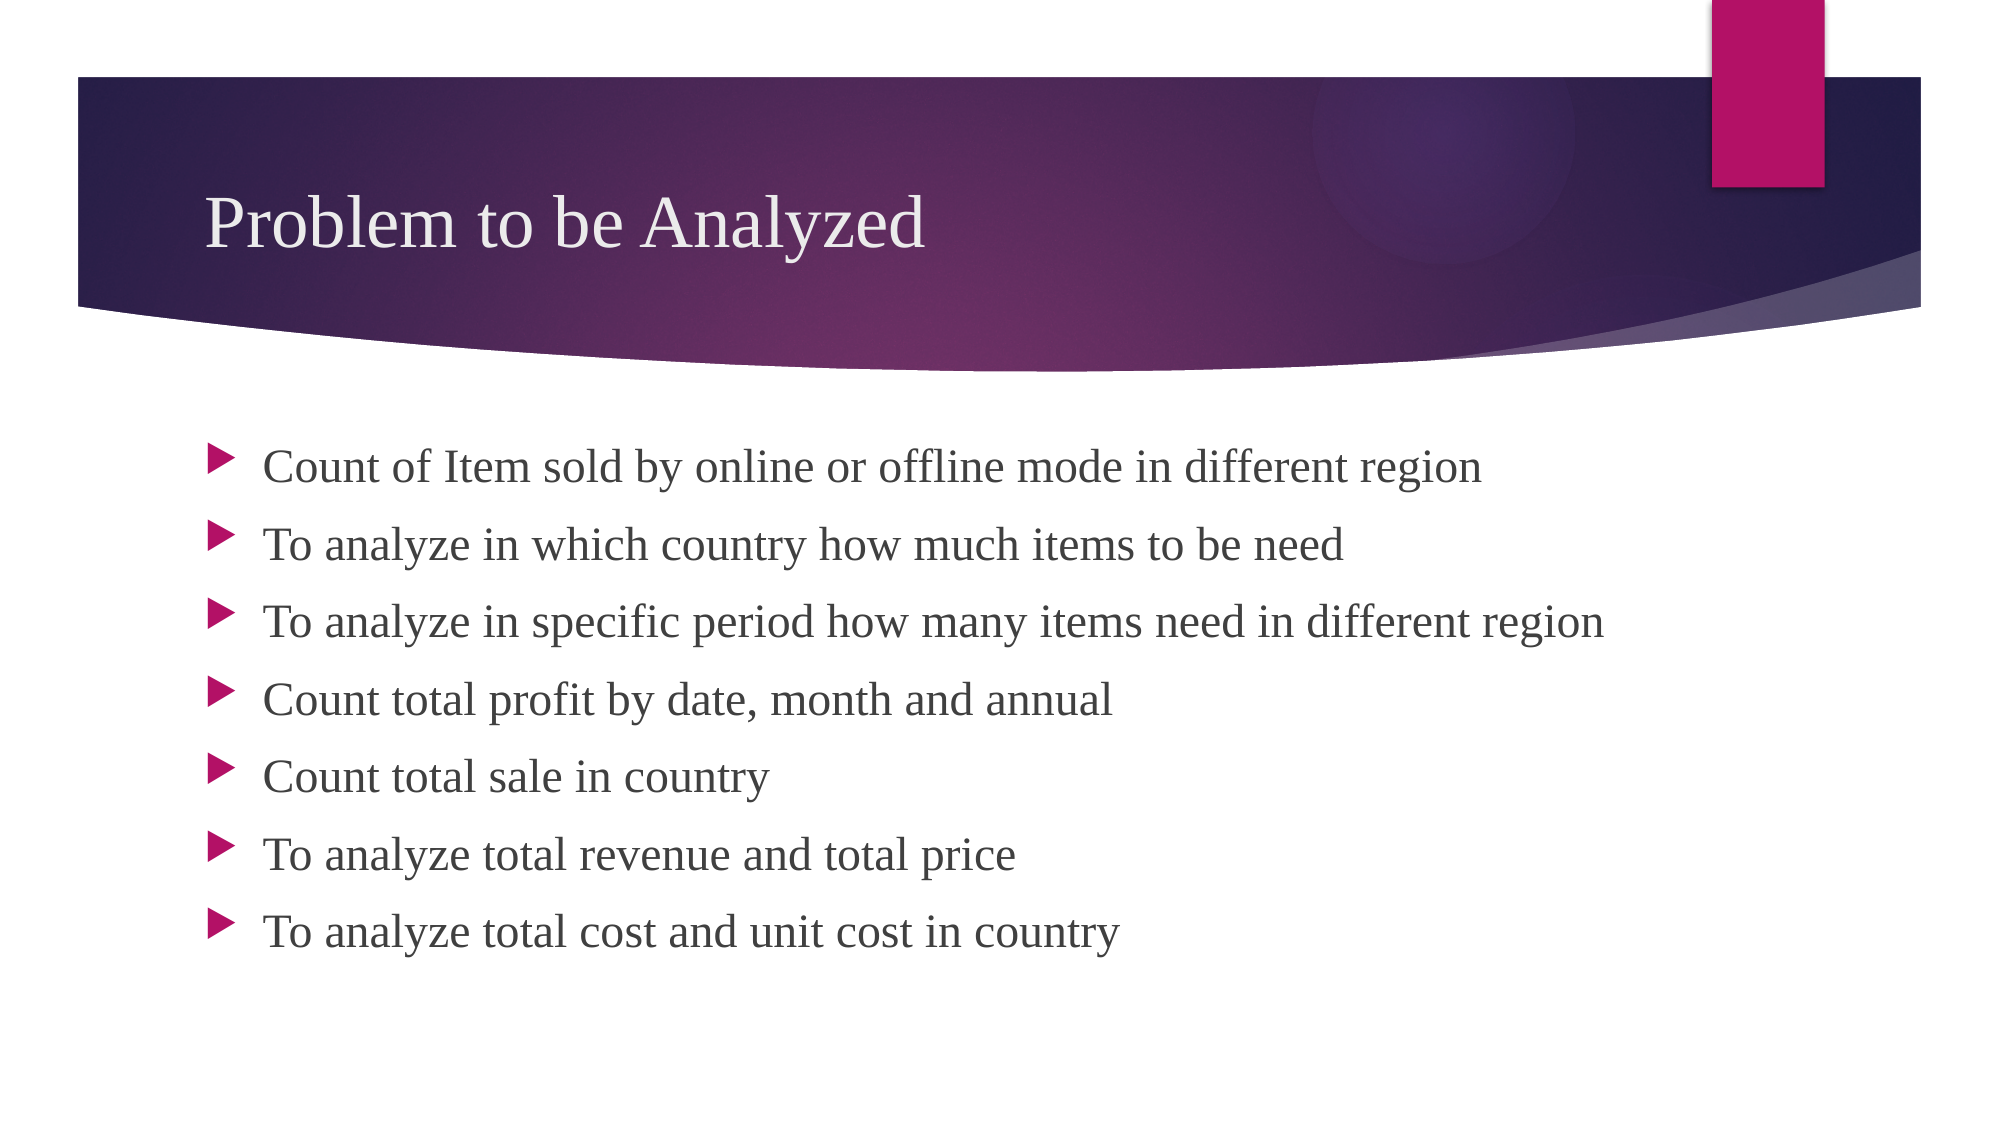

# Problem to be Analyzed
Count of Item sold by online or offline mode in different region
To analyze in which country how much items to be need
To analyze in specific period how many items need in different region
Count total profit by date, month and annual
Count total sale in country
To analyze total revenue and total price
To analyze total cost and unit cost in country